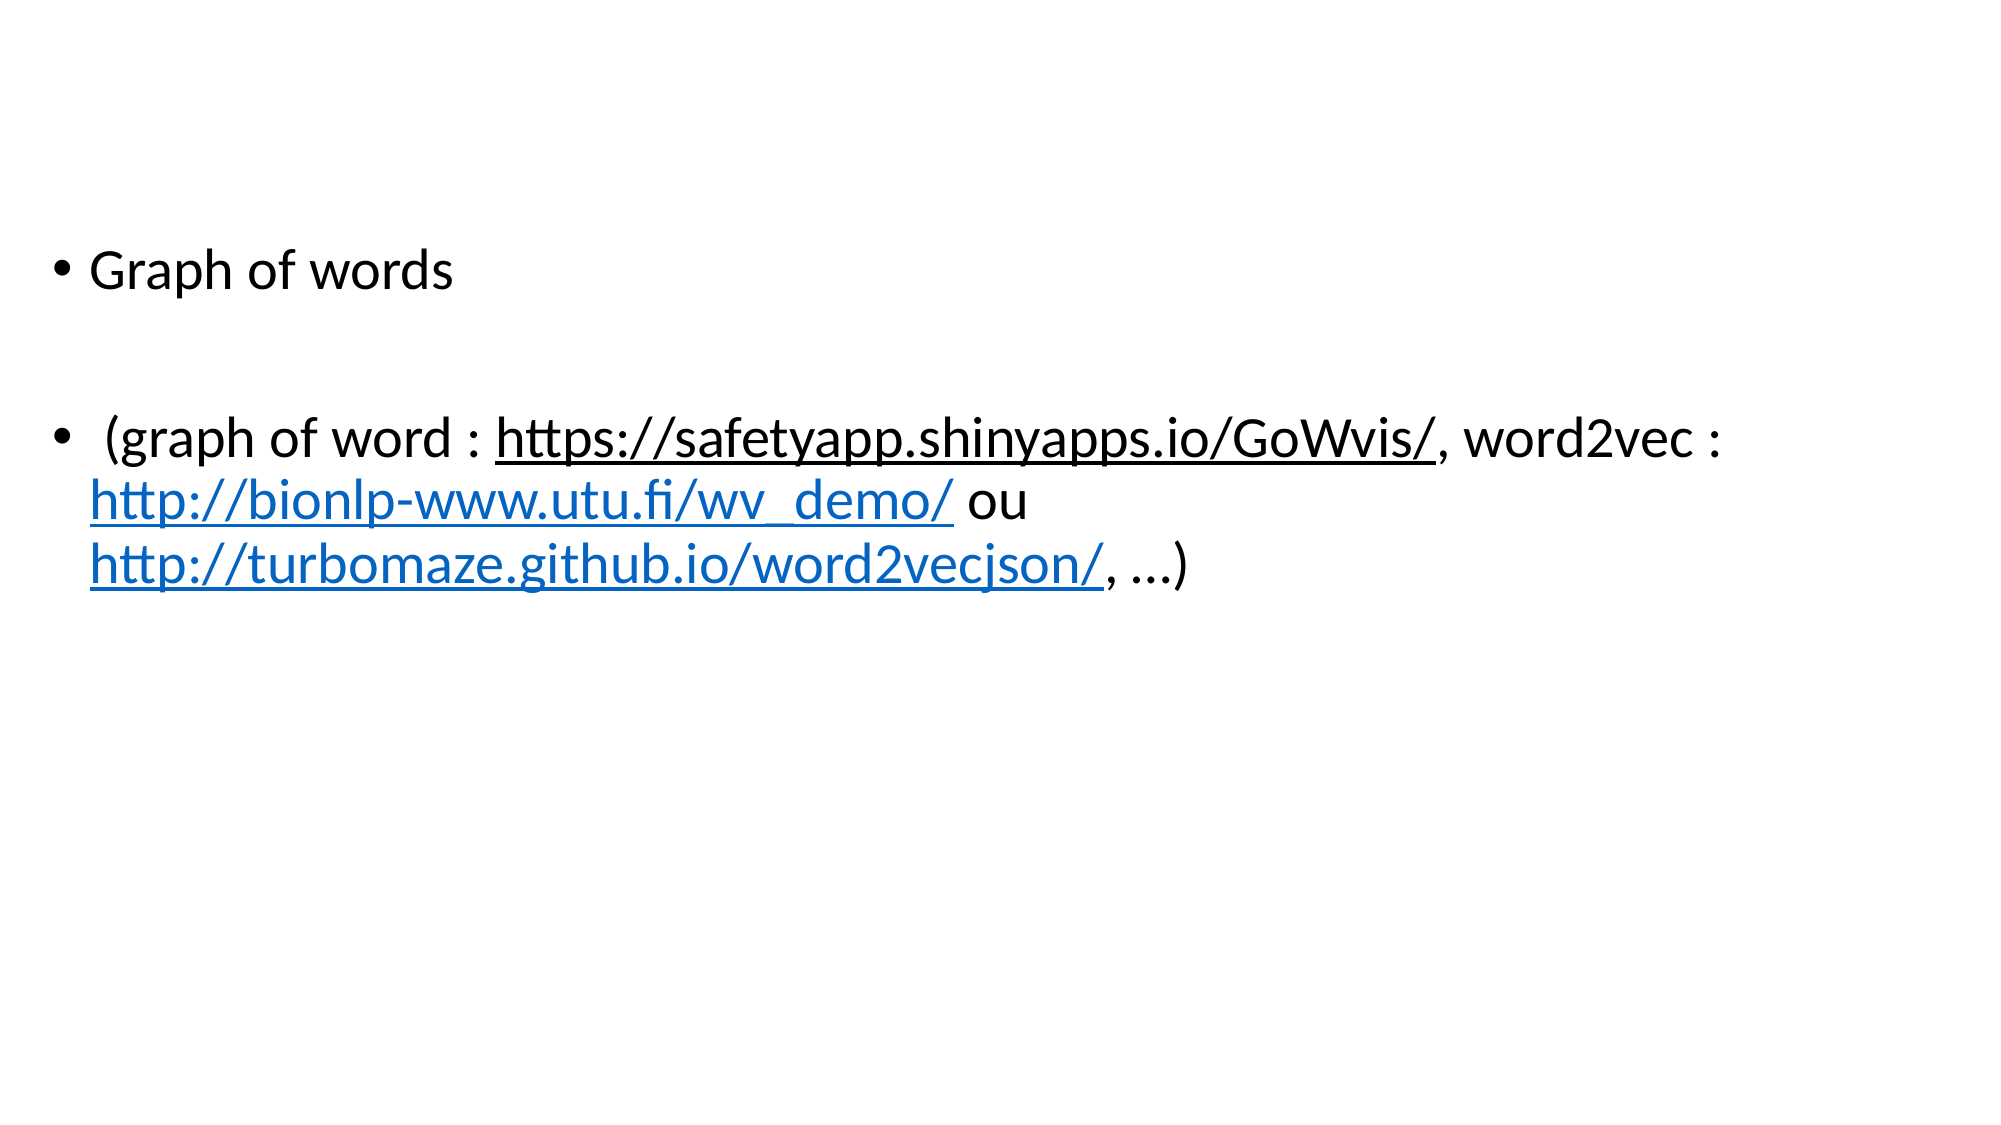

#
Graph of words

 (graph of word : https://safetyapp.shinyapps.io/GoWvis/, word2vec : http://bionlp-www.utu.fi/wv_demo/ ou http://turbomaze.github.io/word2vecjson/, …)